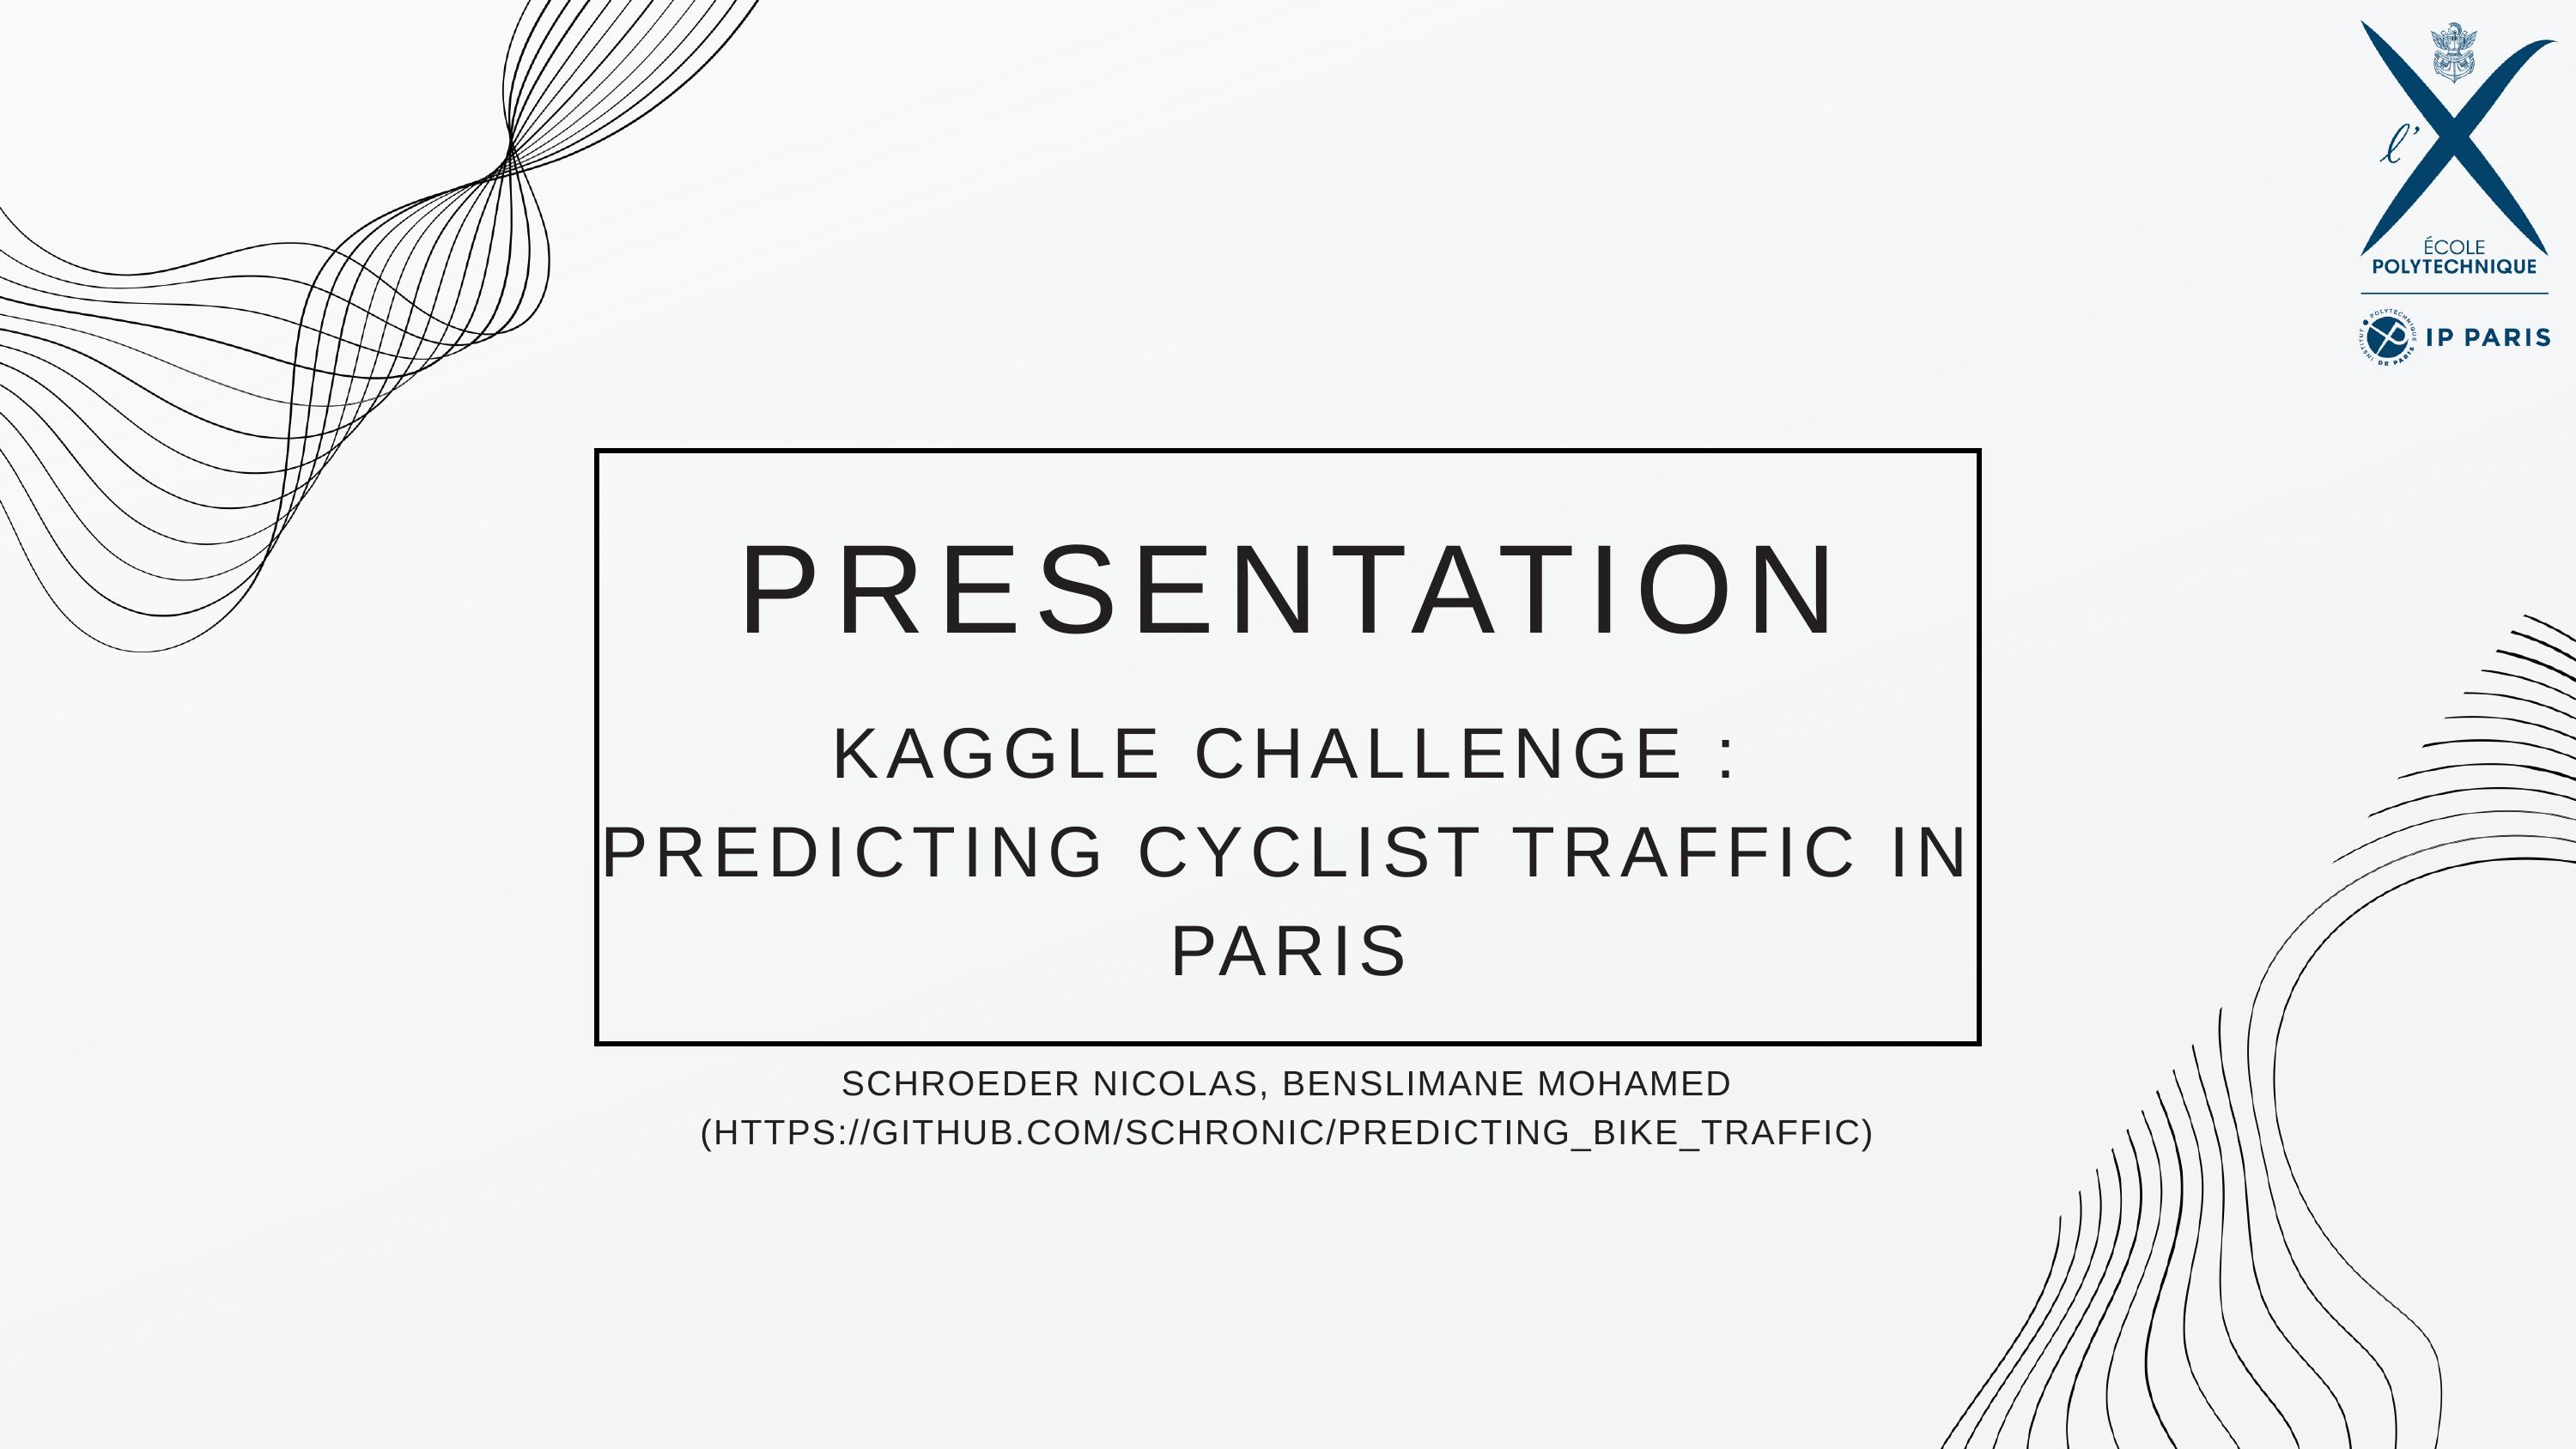

PRESENTATION
KAGGLE CHALLENGE : PREDICTING CYCLIST TRAFFIC IN PARIS

SCHROEDER NICOLAS, BENSLIMANE MOHAMED (HTTPS://GITHUB.COM/SCHRONIC/PREDICTING_BIKE_TRAFFIC)